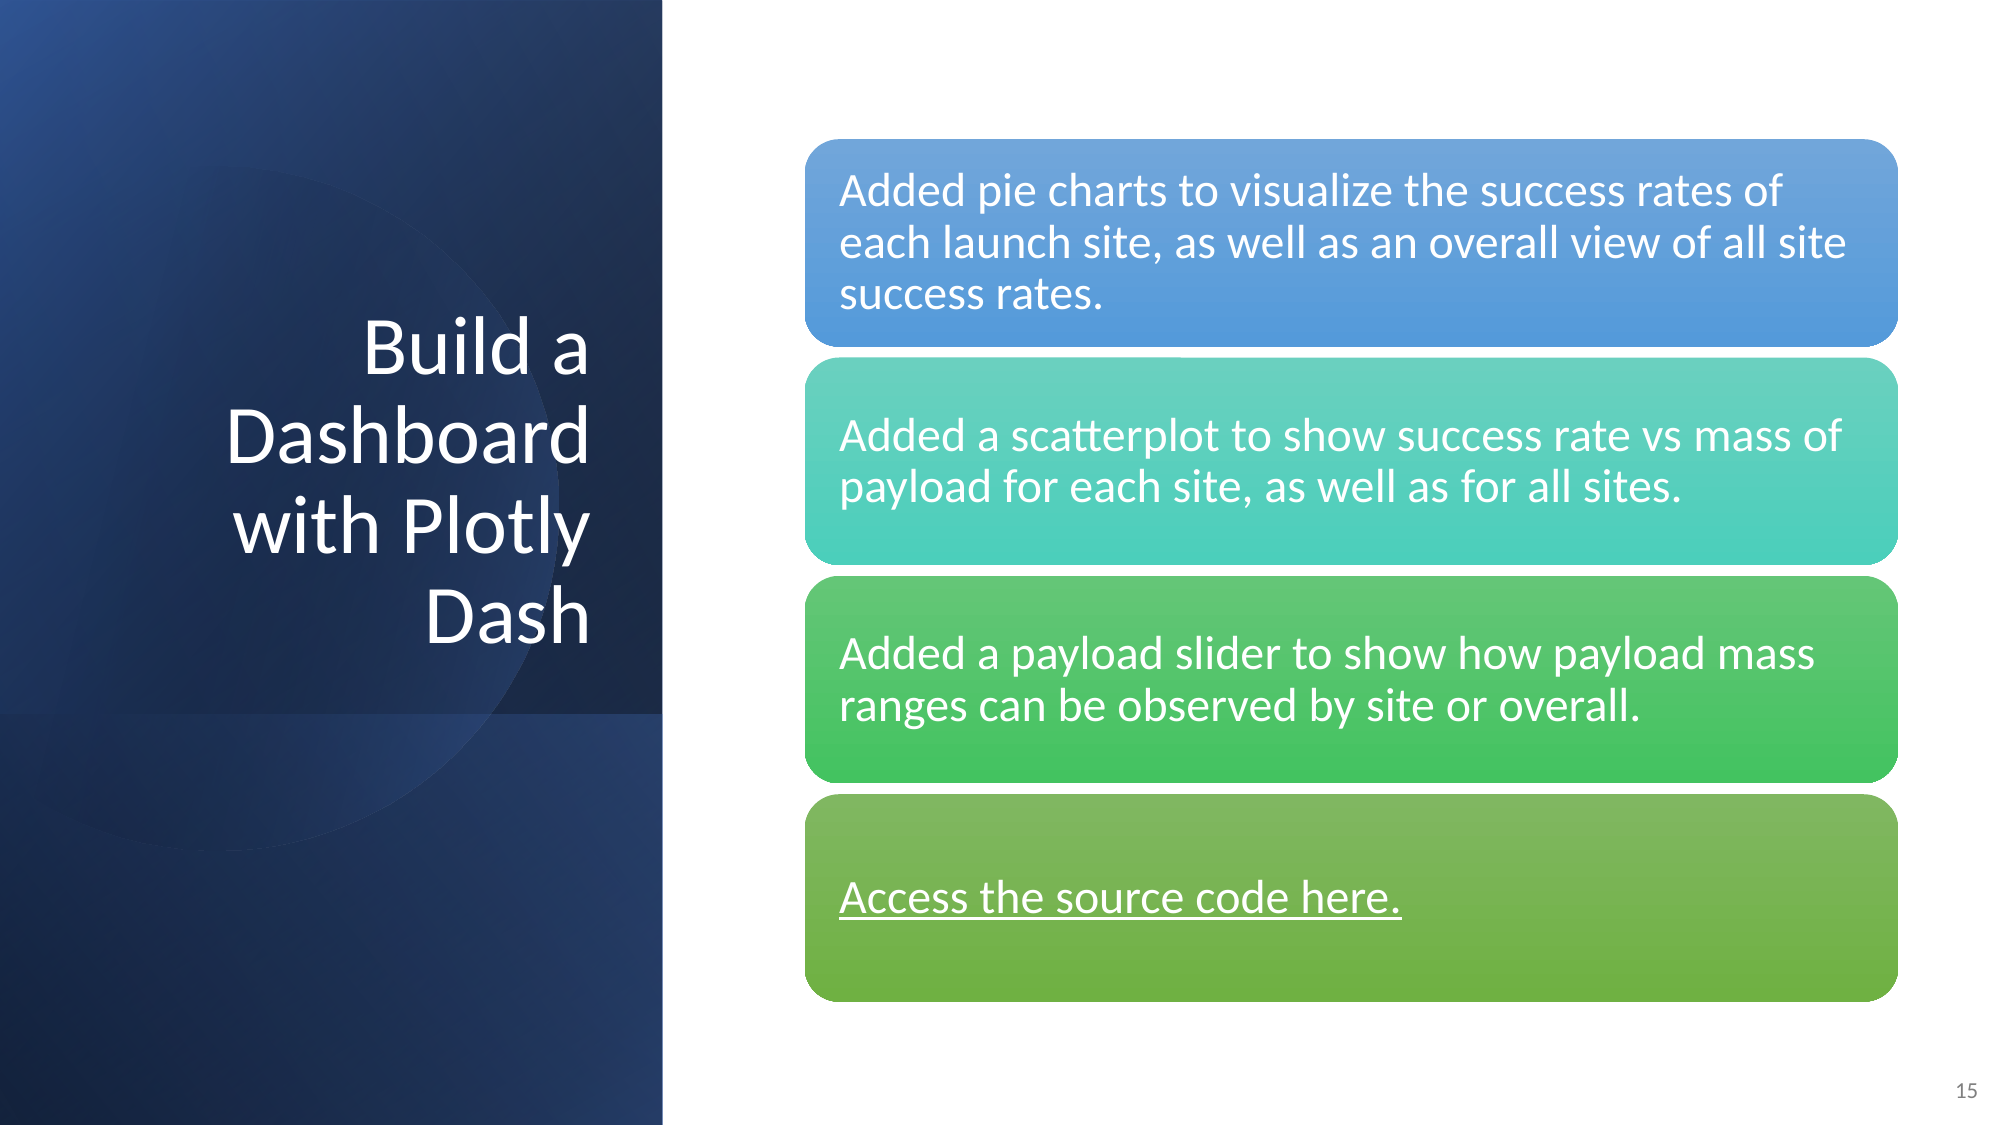

Added pie charts to visualize the success rates of each launch site, as well as an overall view of all site success rates.
Added a scatterplot to show success rate vs mass of payload for each site, as well as for all sites.
Added a payload slider to show how payload mass ranges can be observed by site or overall.
Access the source code here.

Build a Dashboard with Plotly Dash

15